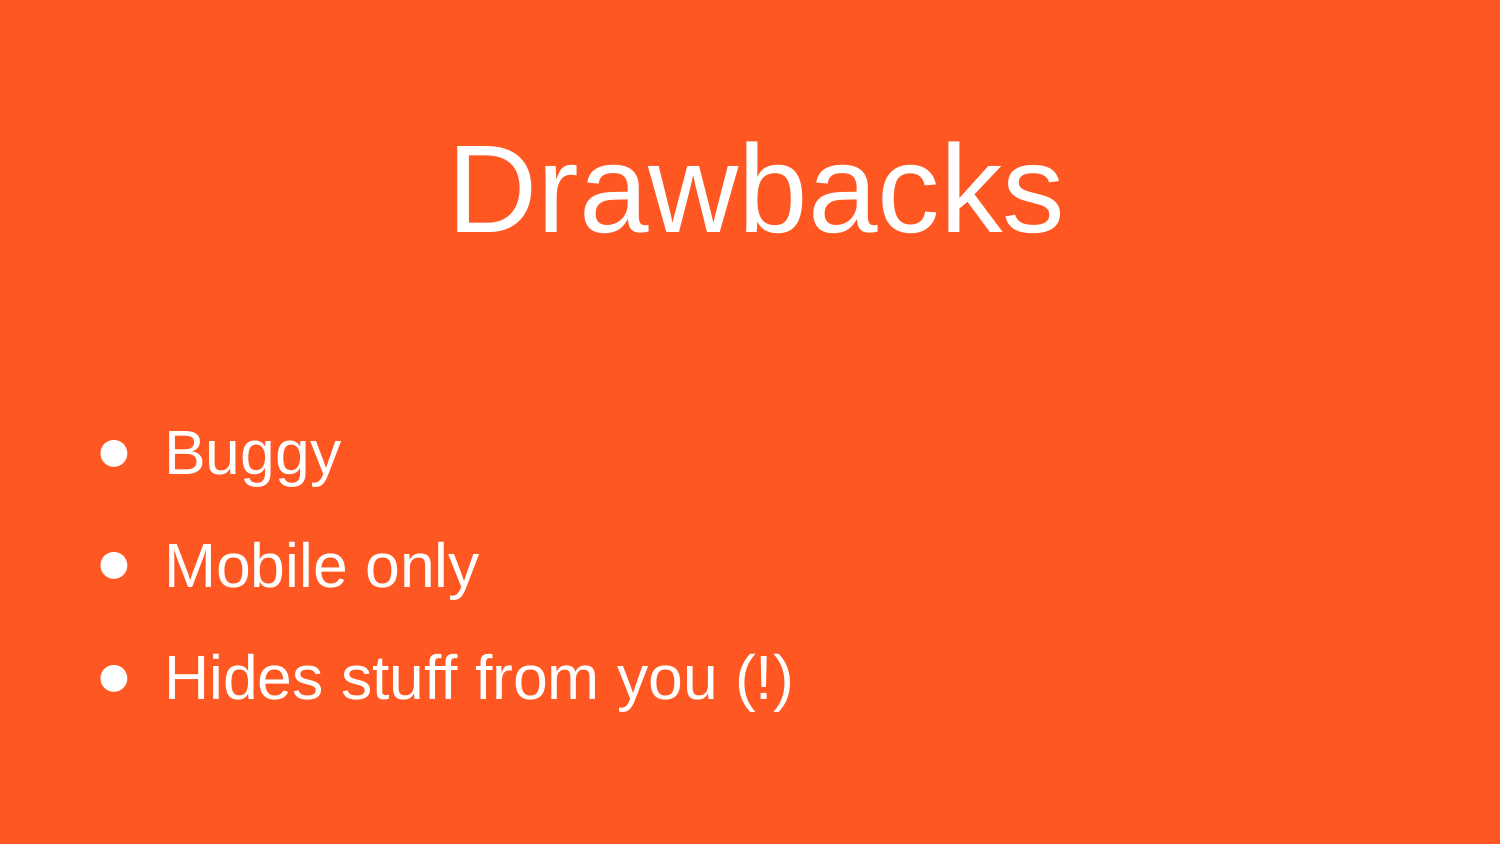

# Drawbacks
Buggy
Mobile only
Hides stuff from you (!)